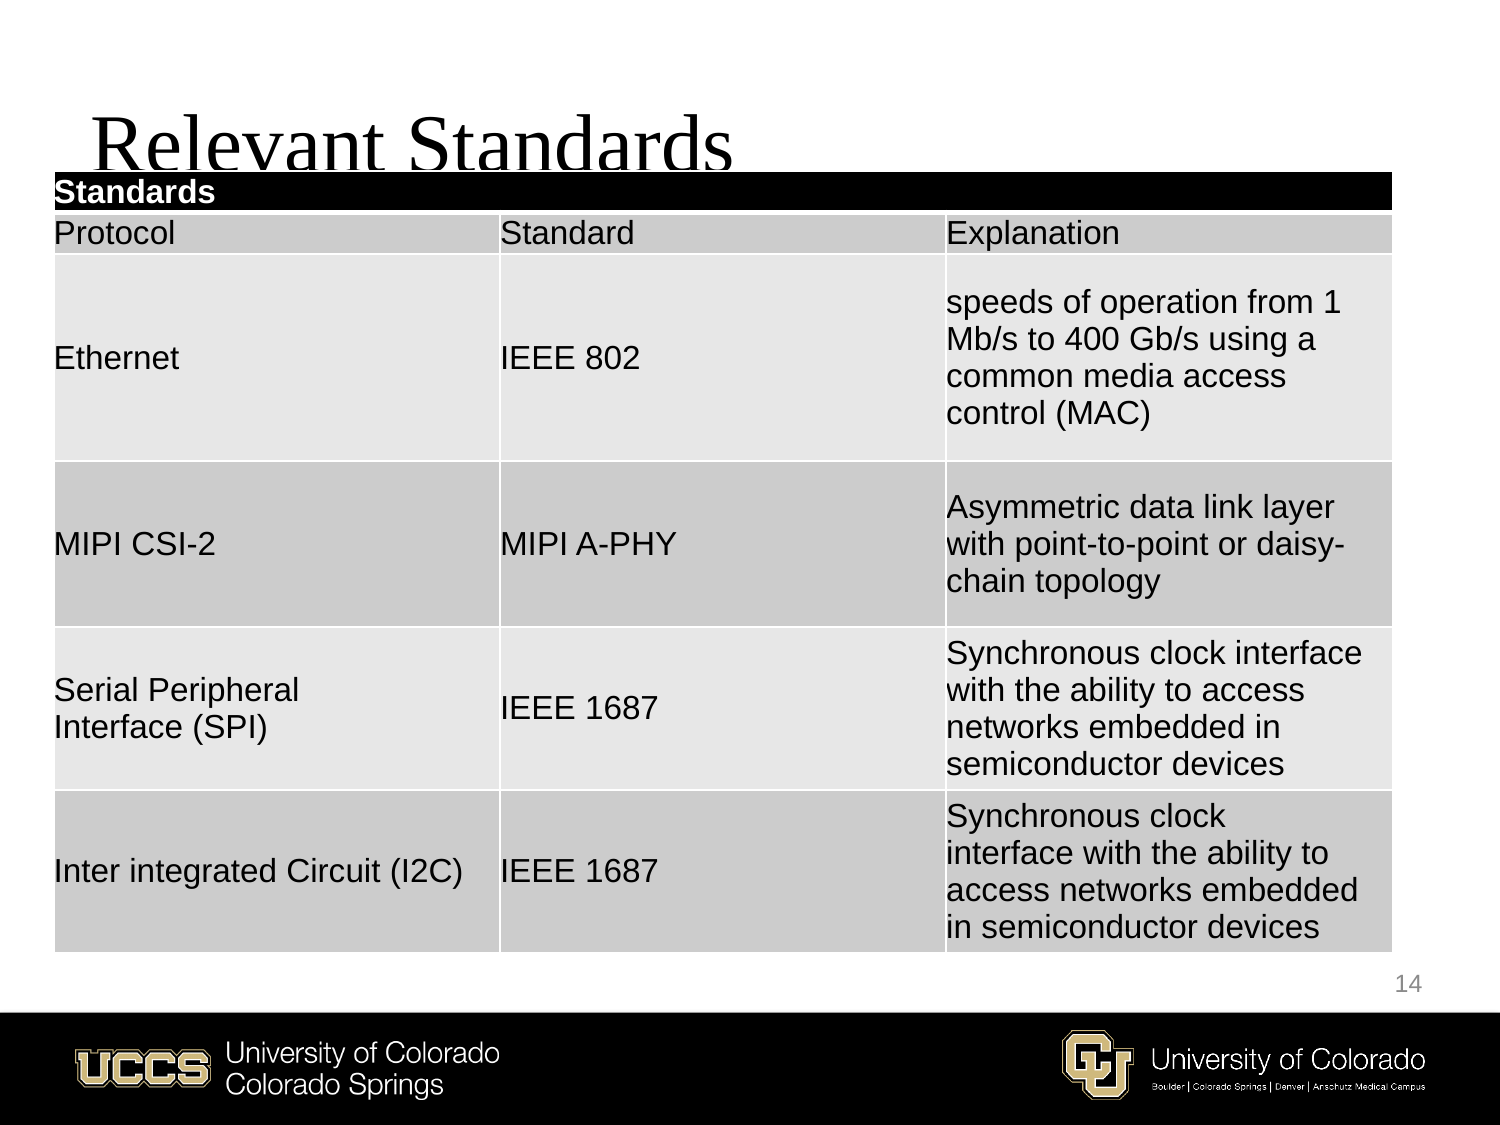

# Relevant Standards
| Standards |  |  |
| --- | --- | --- |
| Protocol | Standard | Explanation |
| Ethernet | IEEE 802 | speeds of operation from 1 Mb/s to 400 Gb/s using a common media access control (MAC) |
| MIPI CSI-2 | MIPI A-PHY | Asymmetric data link layer with point-to-point or daisy-chain topology |
| Serial Peripheral Interface (SPI) | IEEE 1687 | Synchronous clock interface with the ability to access networks embedded in semiconductor devices |
| Inter integrated Circuit (I2C) | IEEE 1687 | Synchronous clock interface with the ability to access networks embedded in semiconductor devices |
14